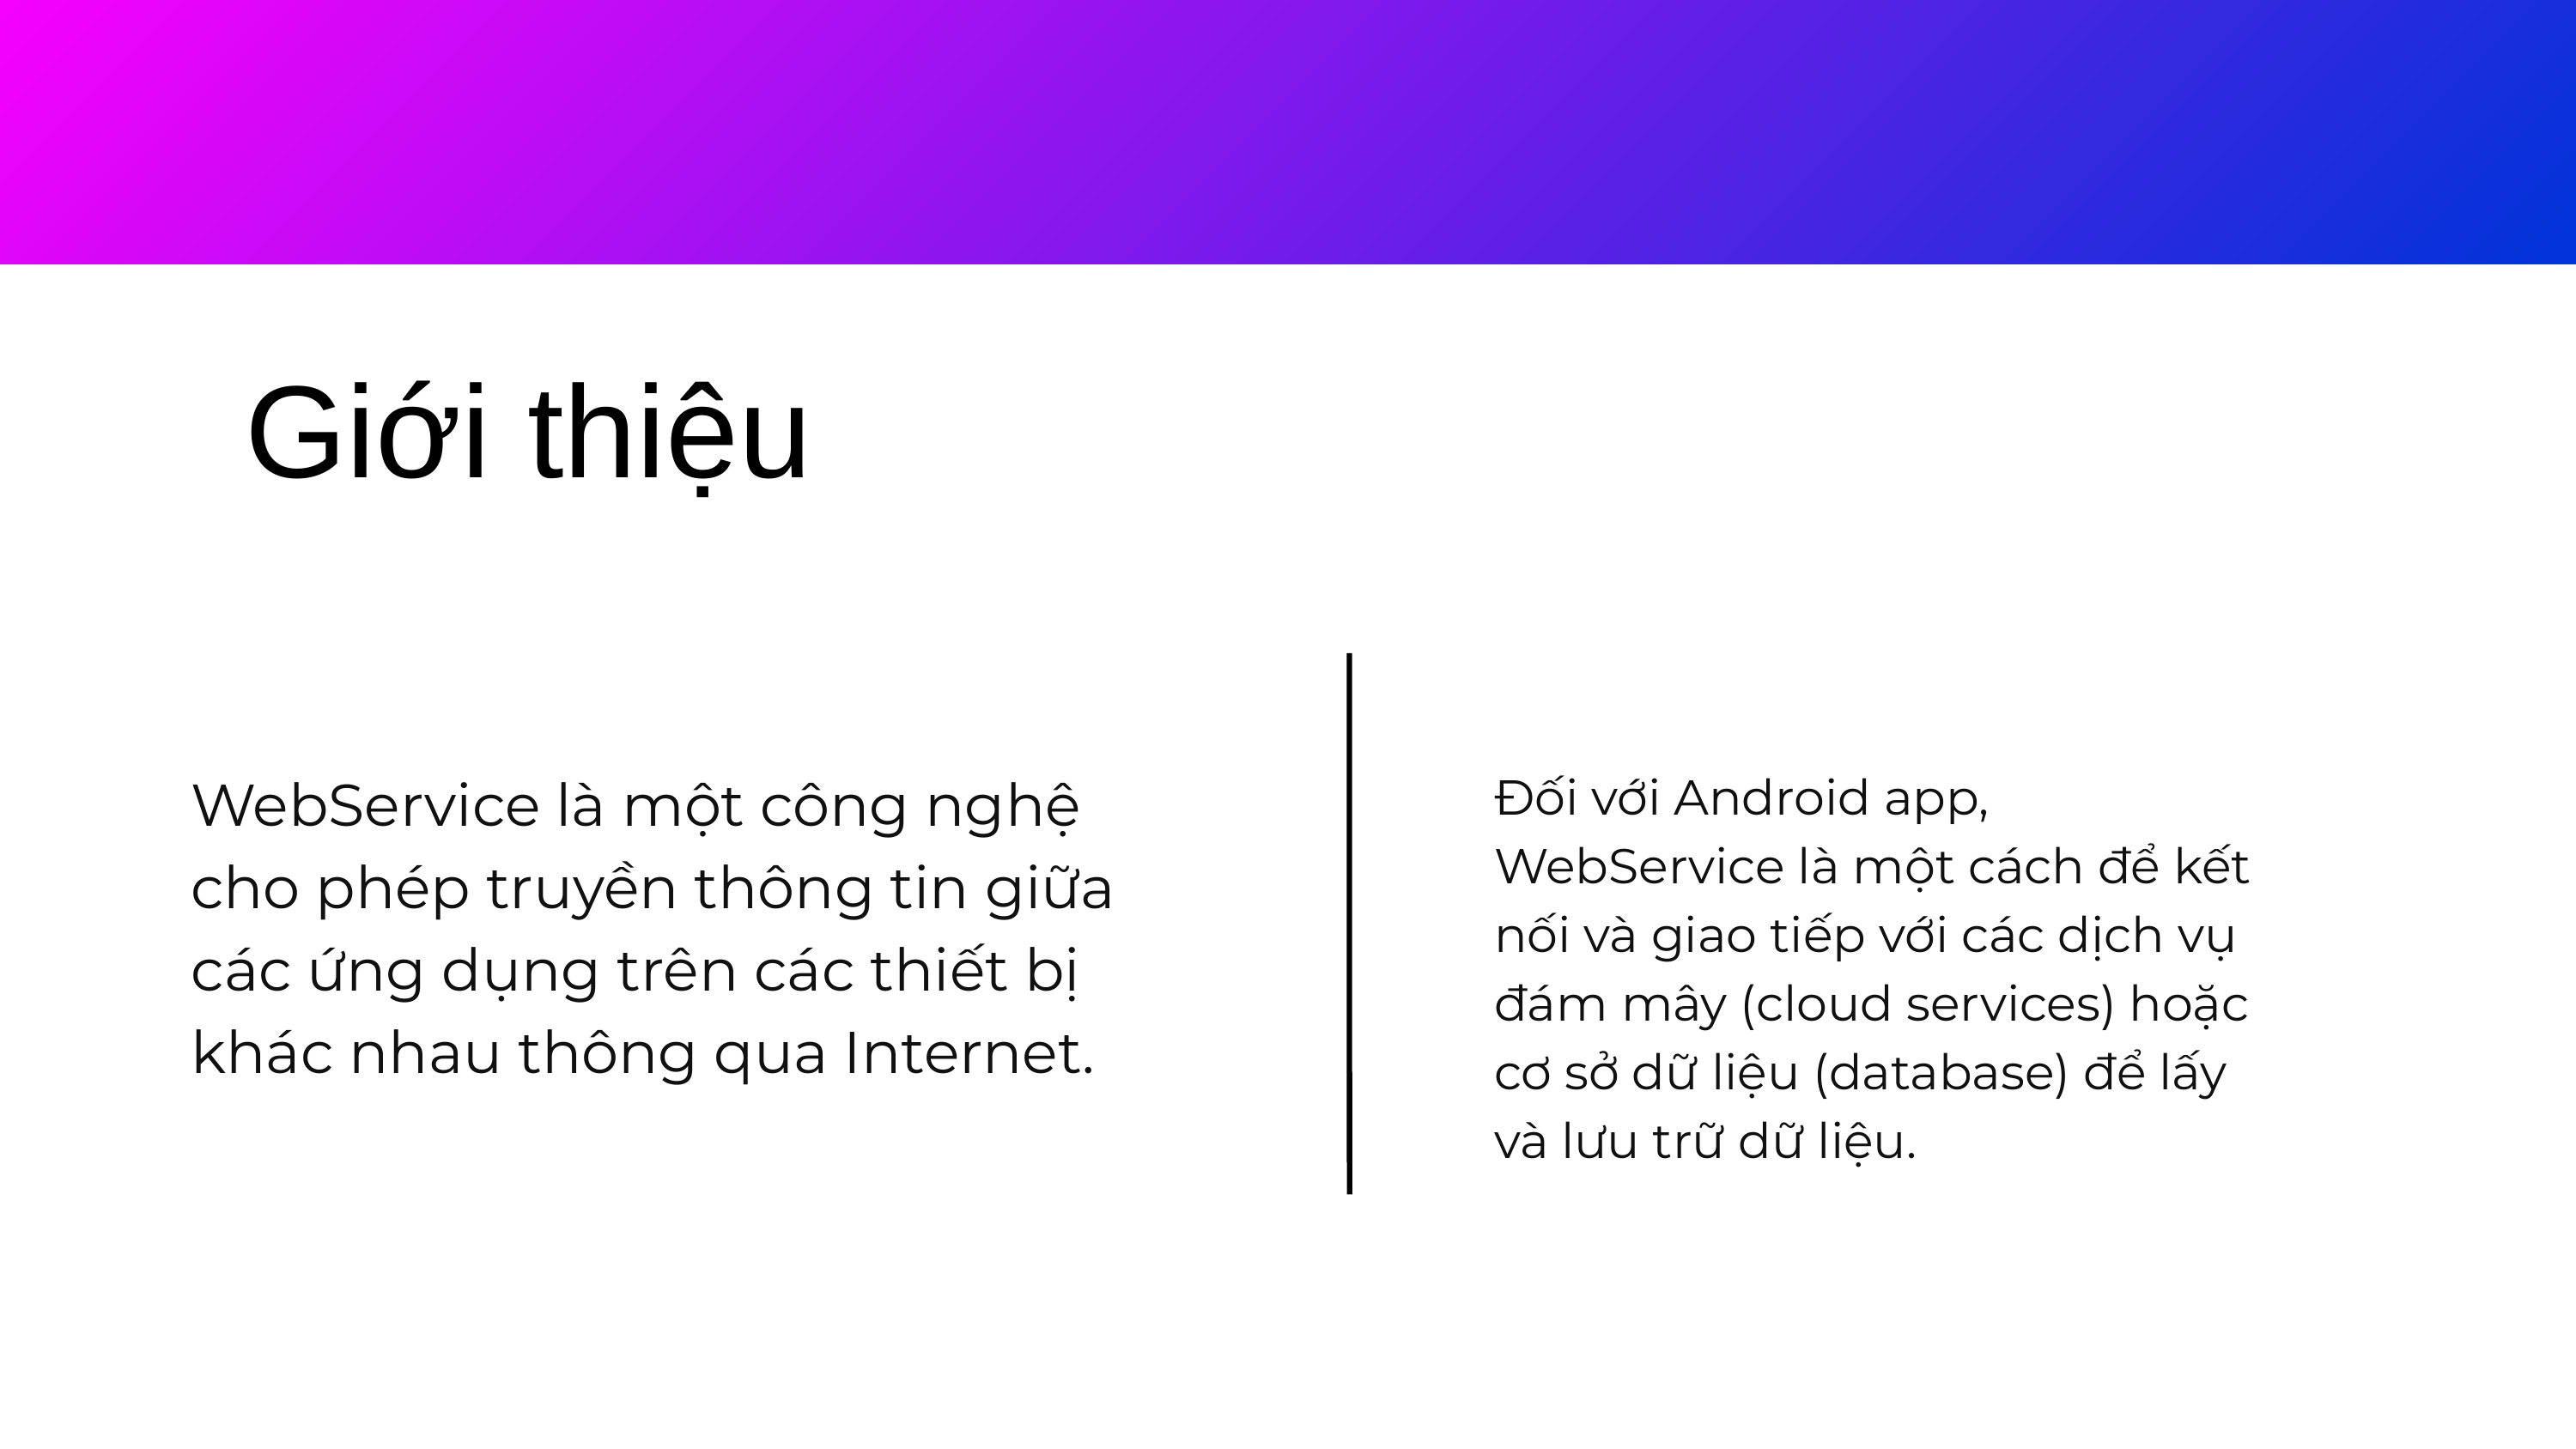

Giới thiệu

WebService là một công nghệ cho phép truyền thông tin giữa các ứng dụng trên các thiết bị khác nhau thông qua Internet.

Đối với Android app, WebService là một cách để kết nối và giao tiếp với các dịch vụ đám mây (cloud services) hoặc cơ sở dữ liệu (database) để lấy và lưu trữ dữ liệu.